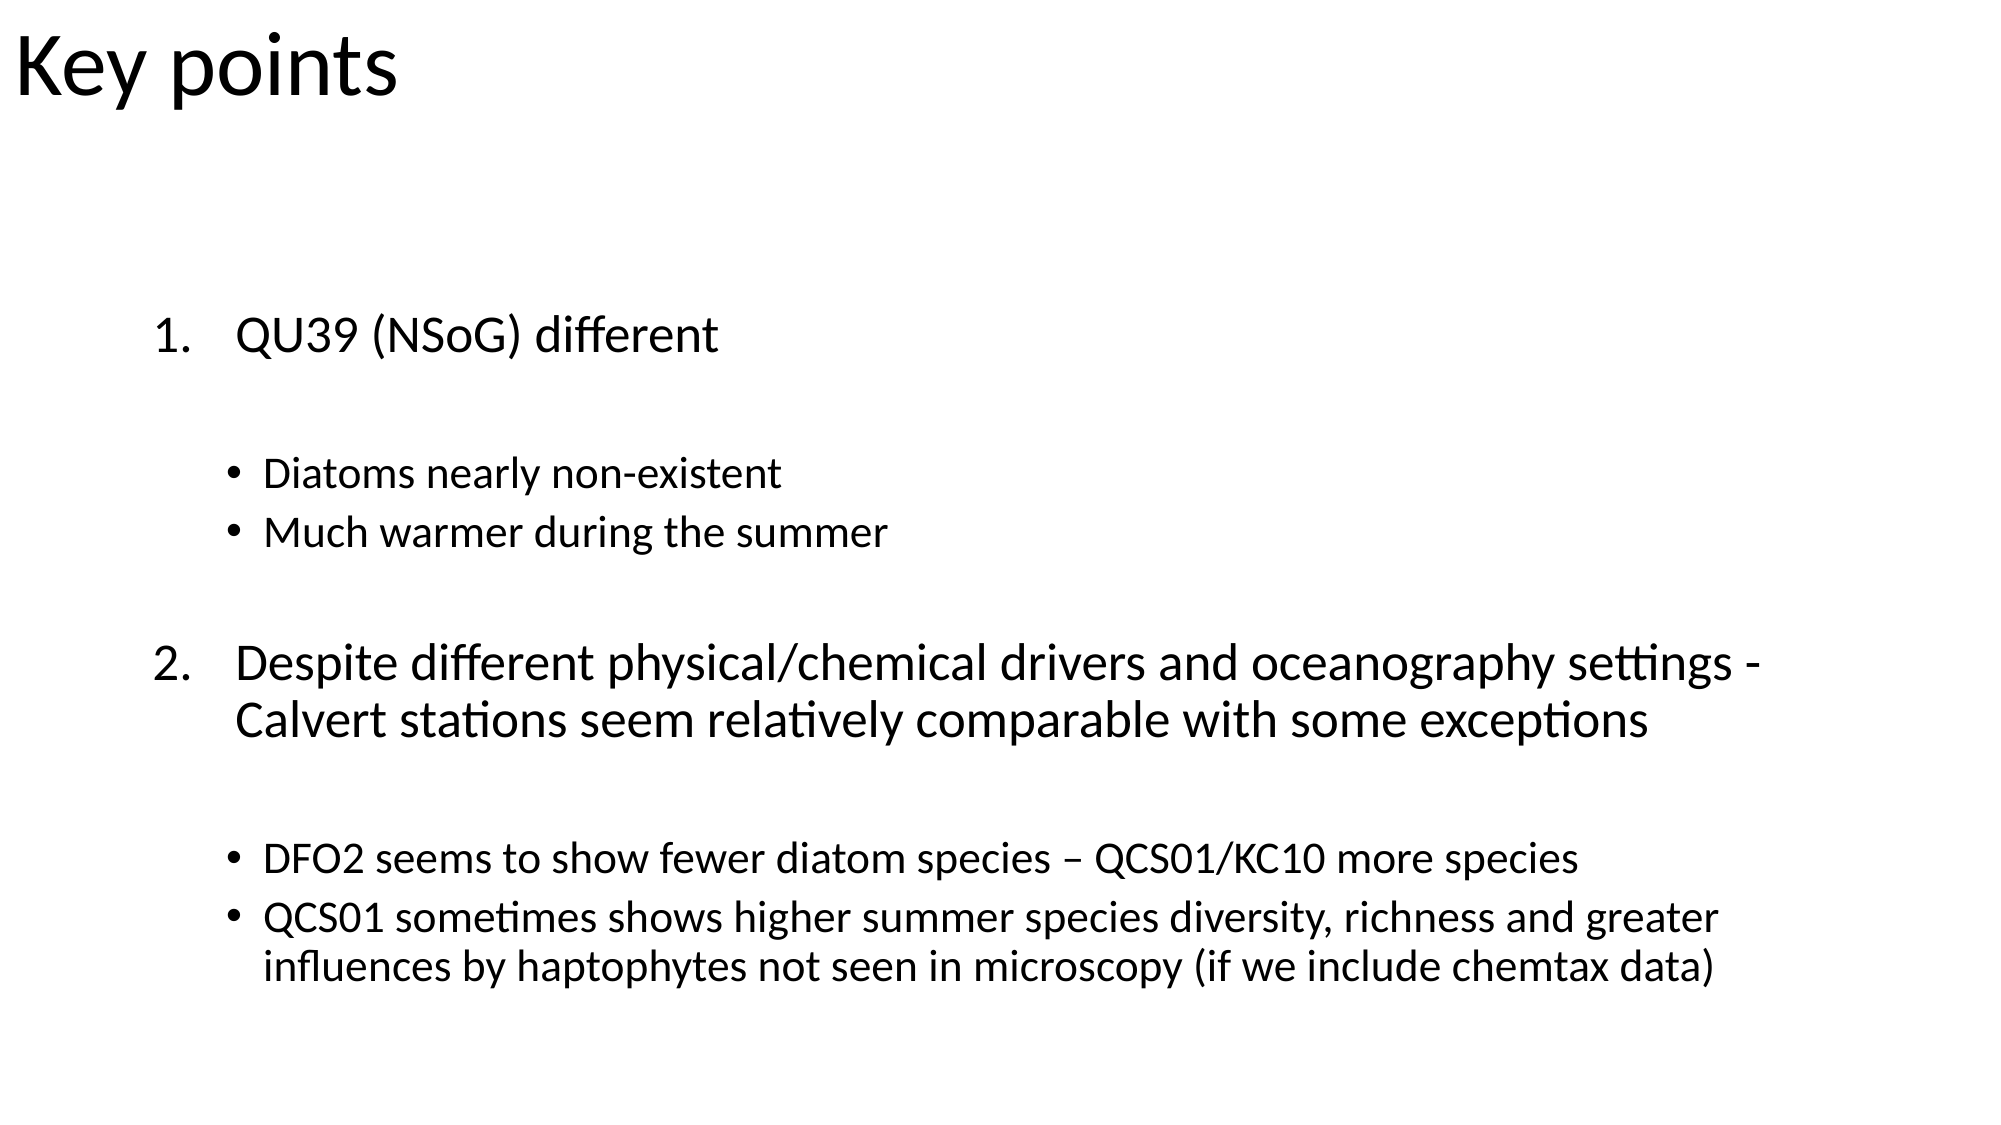

# Key points
QU39 (NSoG) different

Diatoms nearly non-existent
Much warmer during the summer

Despite different physical/chemical drivers and oceanography settings - Calvert stations seem relatively comparable with some exceptions

DFO2 seems to show fewer diatom species – QCS01/KC10 more species
QCS01 sometimes shows higher summer species diversity, richness and greater influences by haptophytes not seen in microscopy (if we include chemtax data)